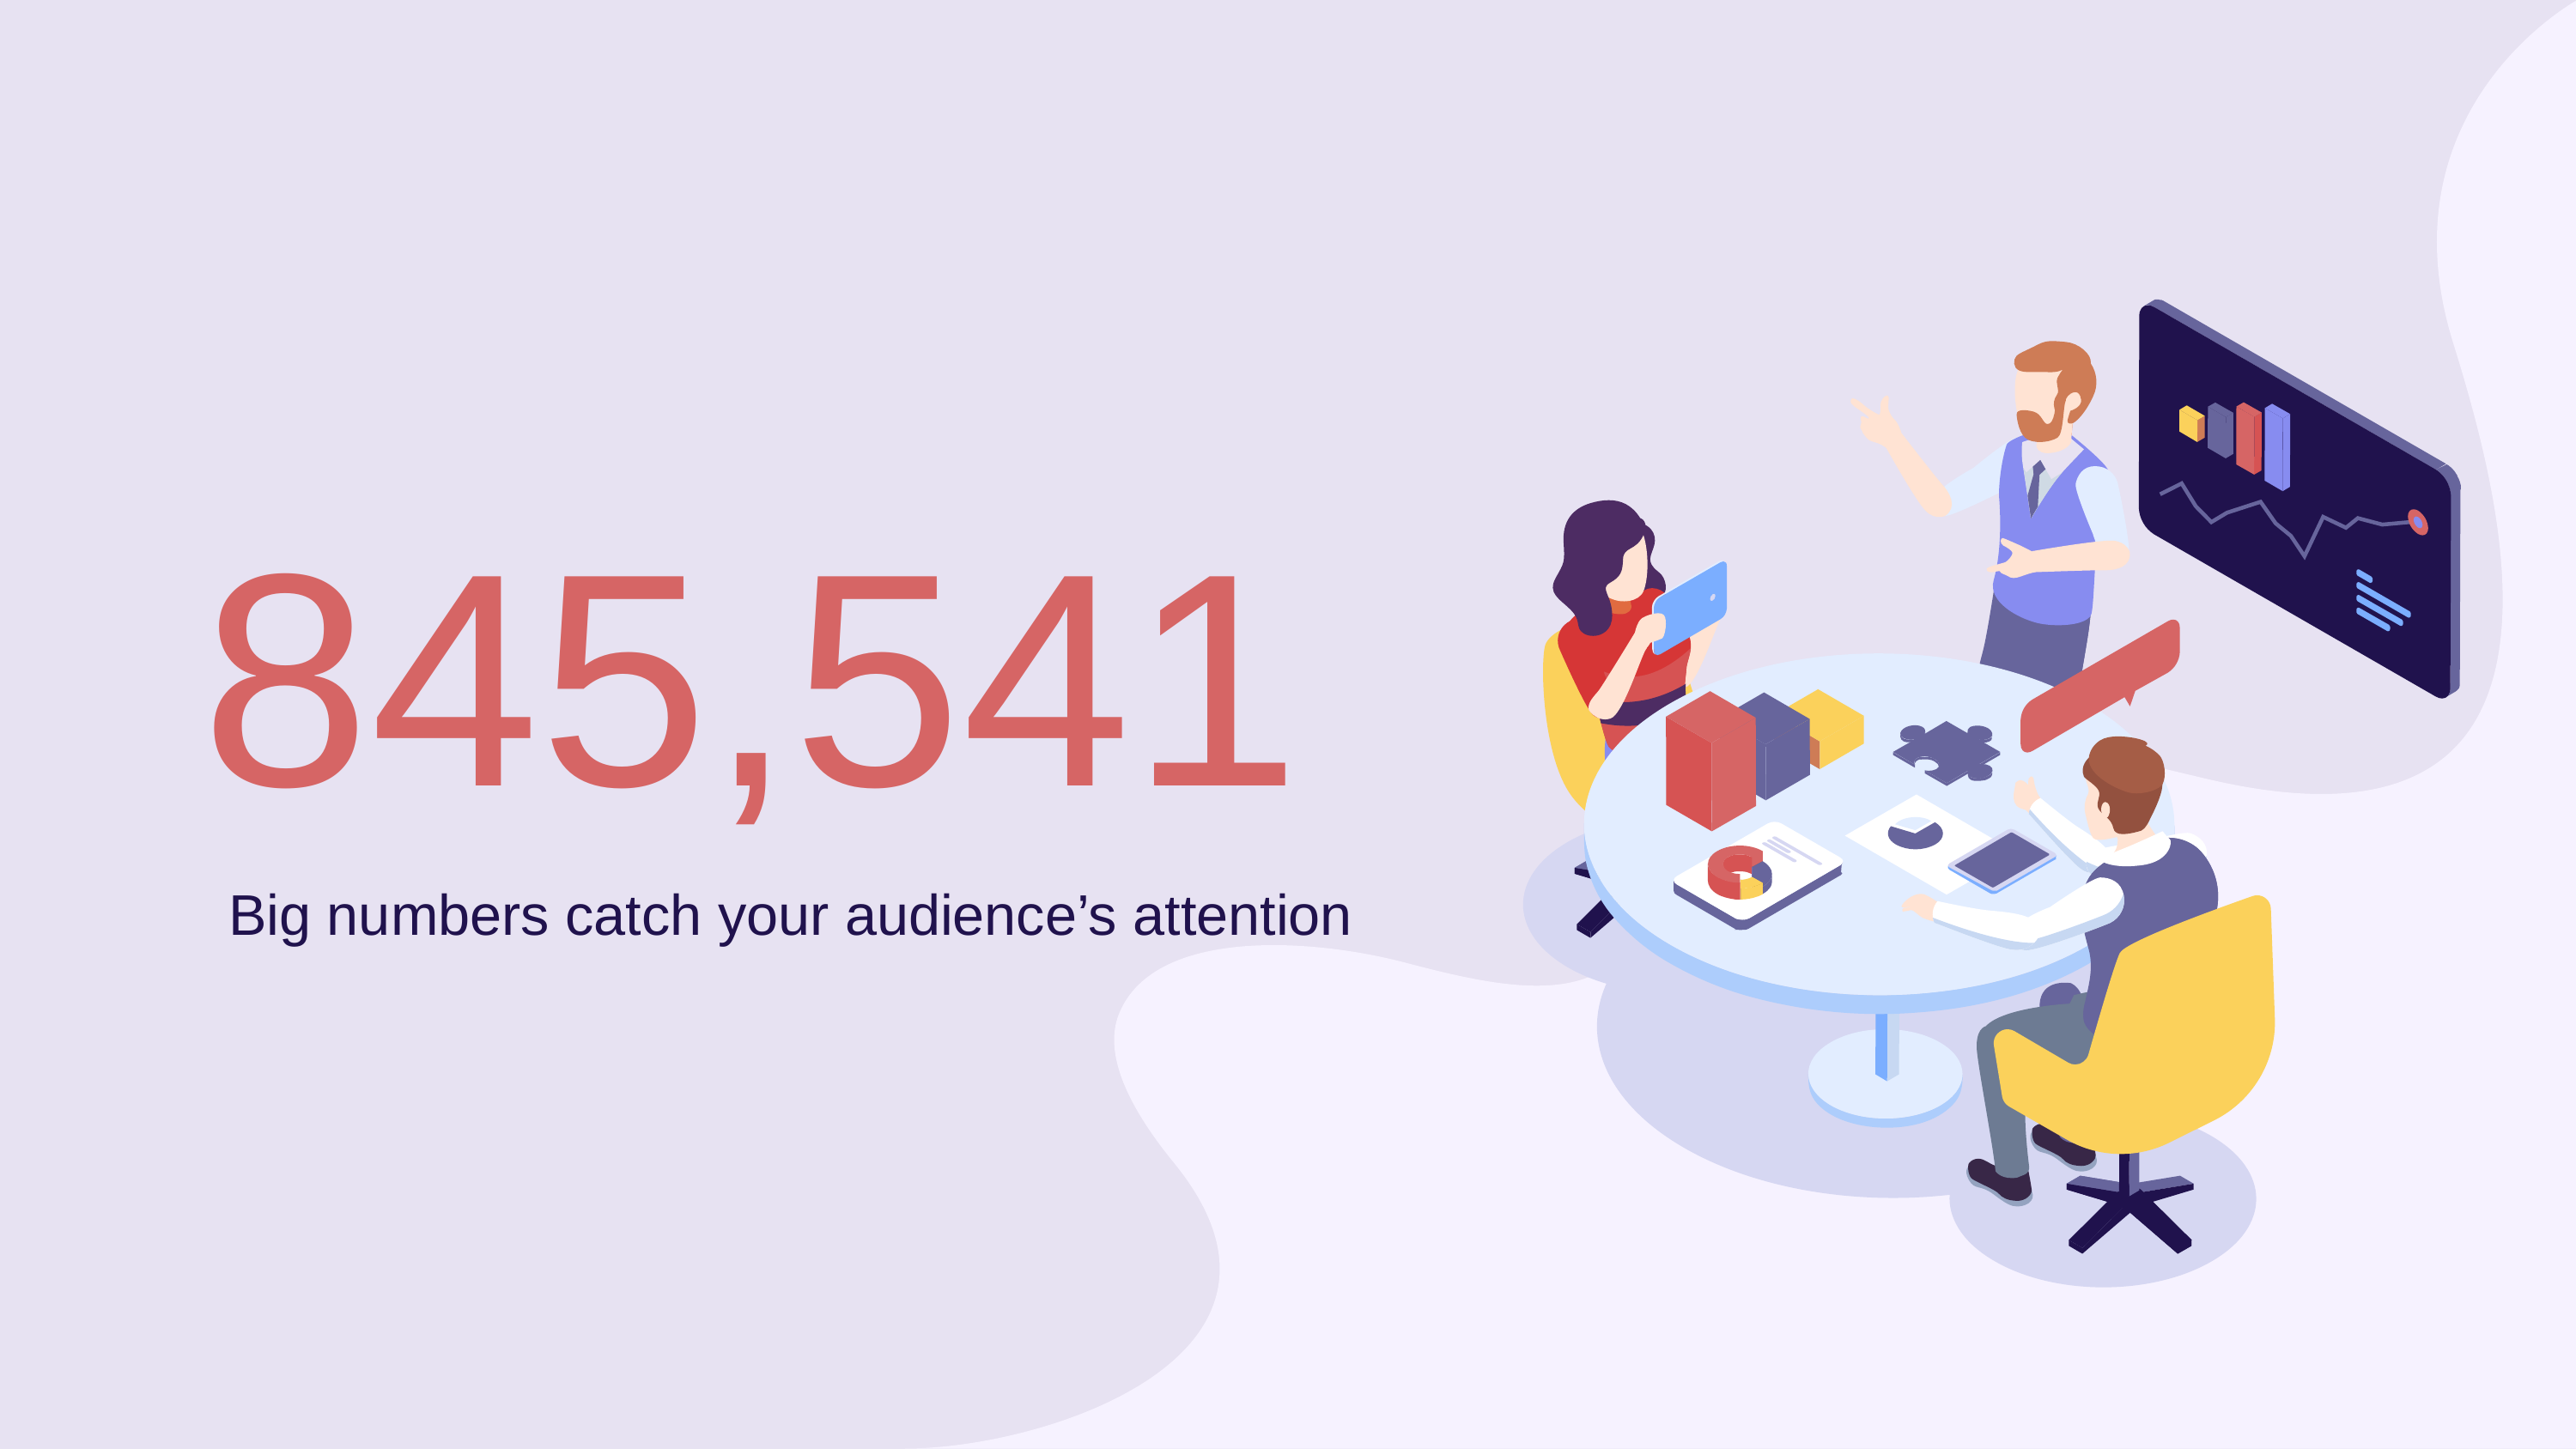

# 845,541
Big numbers catch your audience’s attention